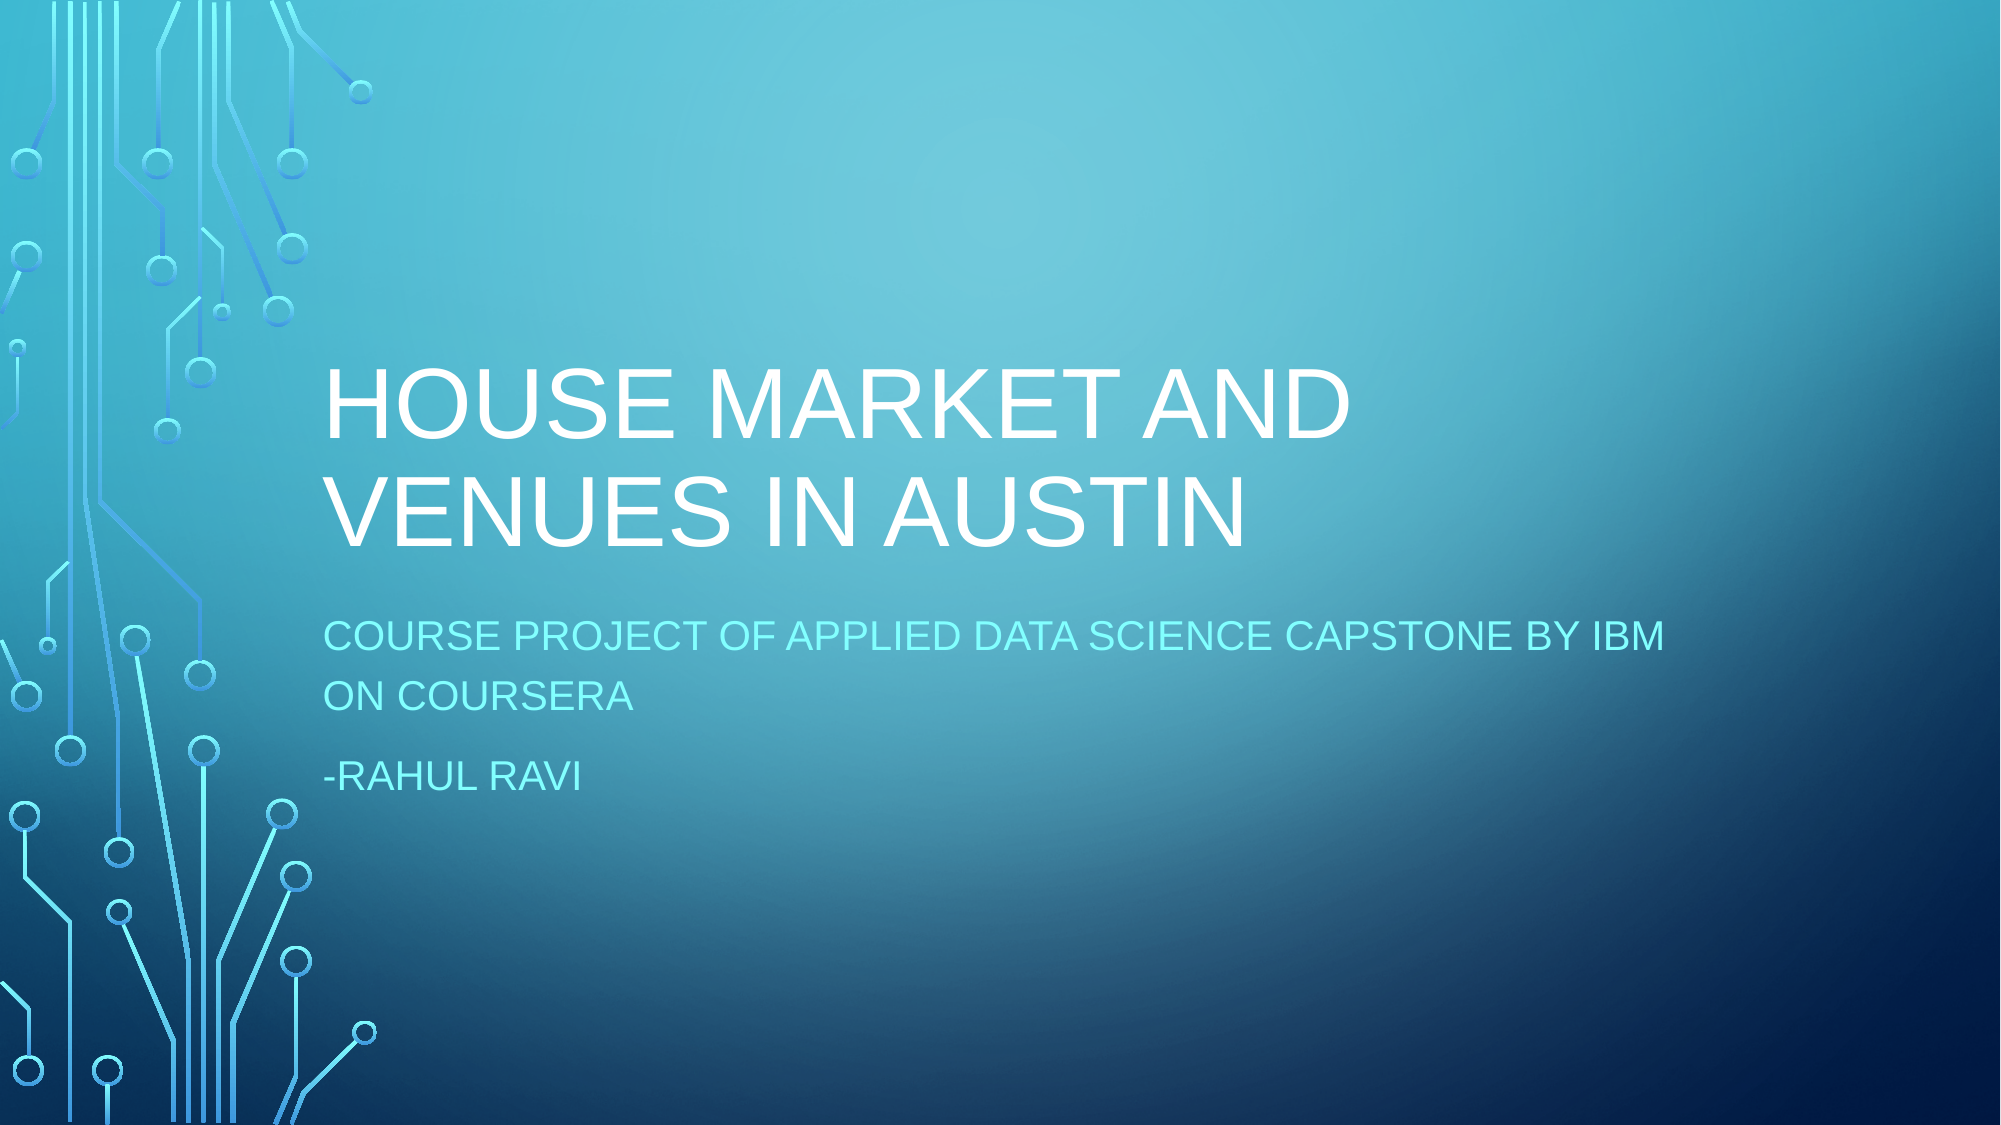

# House Market and Venues in Austin
Course Project of Applied Data Science Capstone by IBM on Coursera
-Rahul Ravi